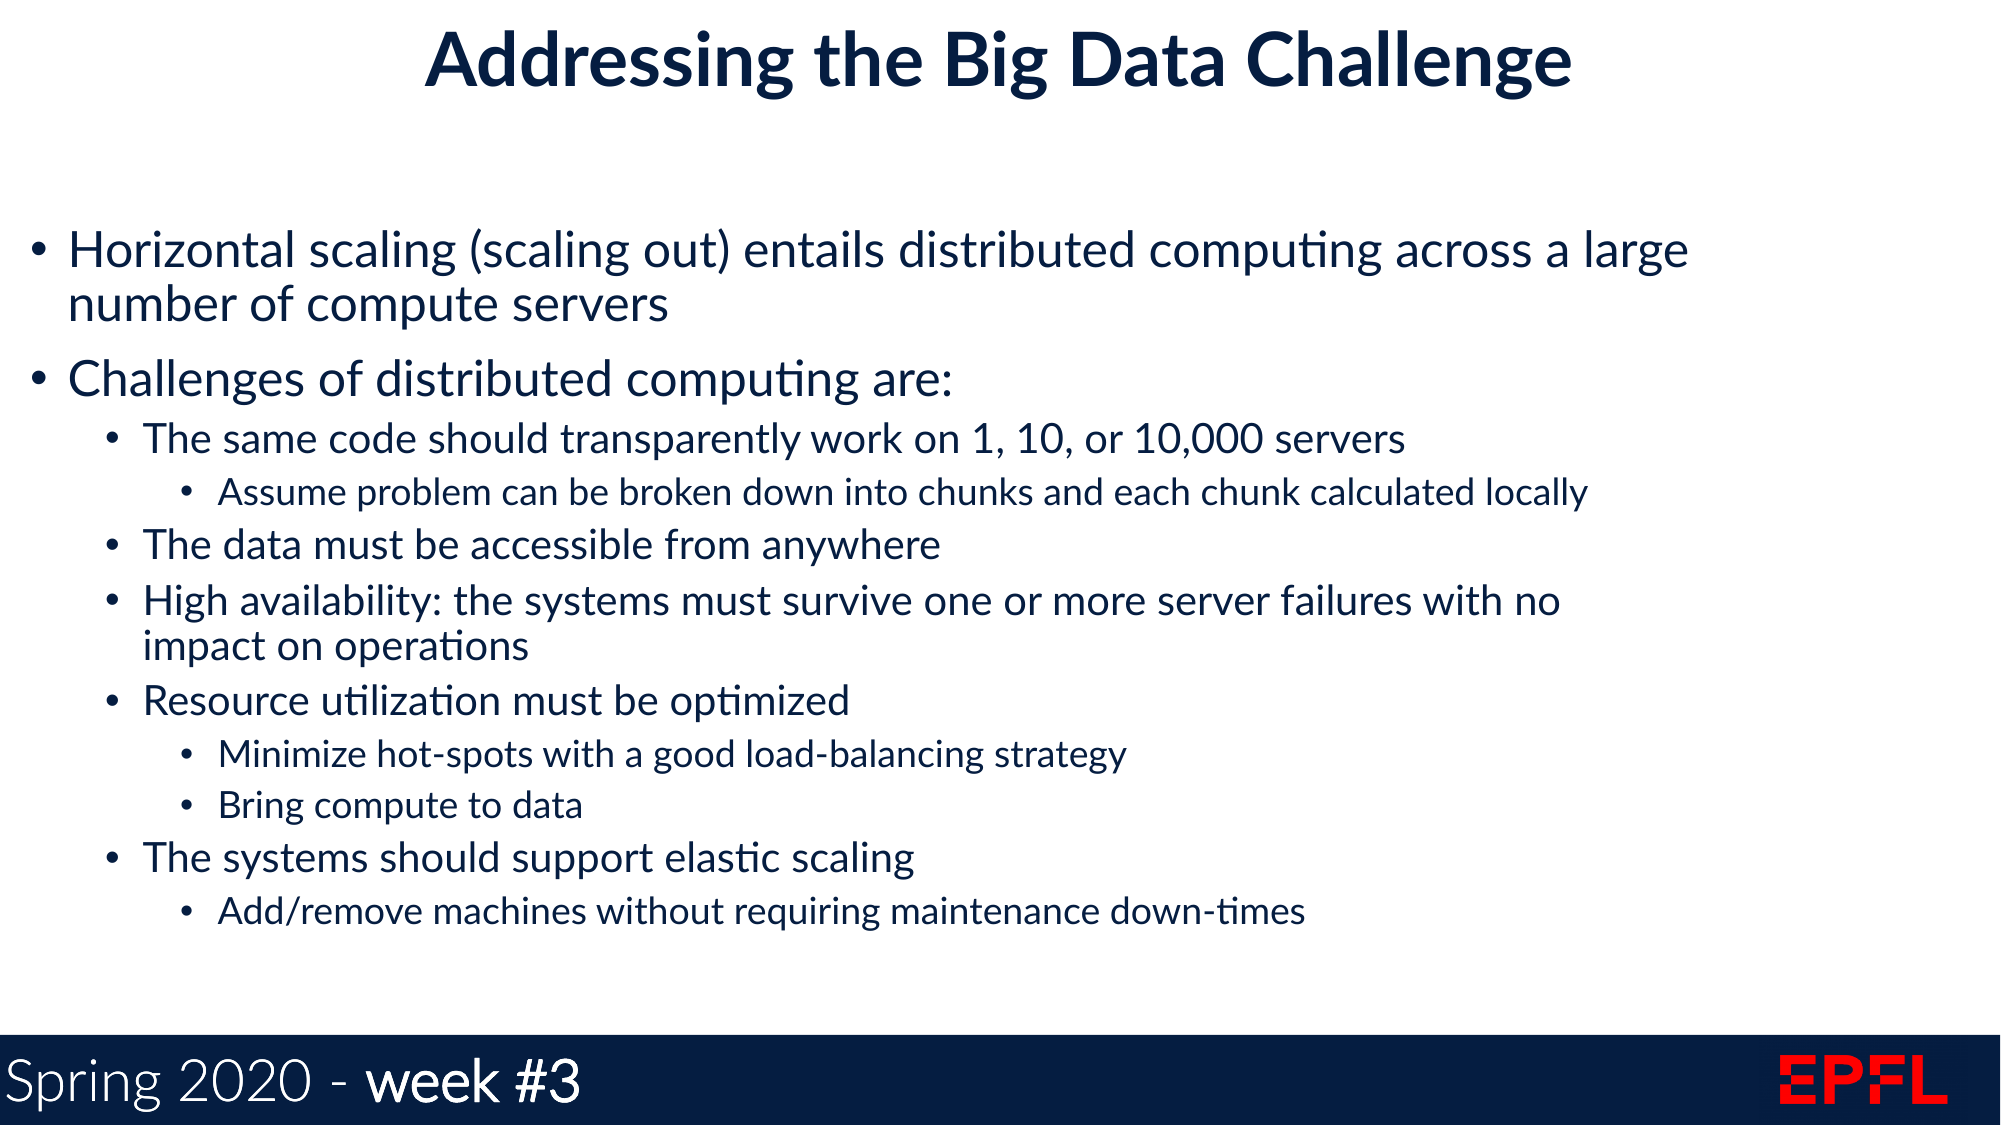

Addressing the Big Data Challenge
Horizontal scaling (scaling out) entails distributed computing across a large number of compute servers
Challenges of distributed computing are:
The same code should transparently work on 1, 10, or 10,000 servers
Assume problem can be broken down into chunks and each chunk calculated locally
The data must be accessible from anywhere
High availability: the systems must survive one or more server failures with no impact on operations
Resource utilization must be optimized
Minimize hot-spots with a good load-balancing strategy
Bring compute to data
The systems should support elastic scaling
Add/remove machines without requiring maintenance down-times